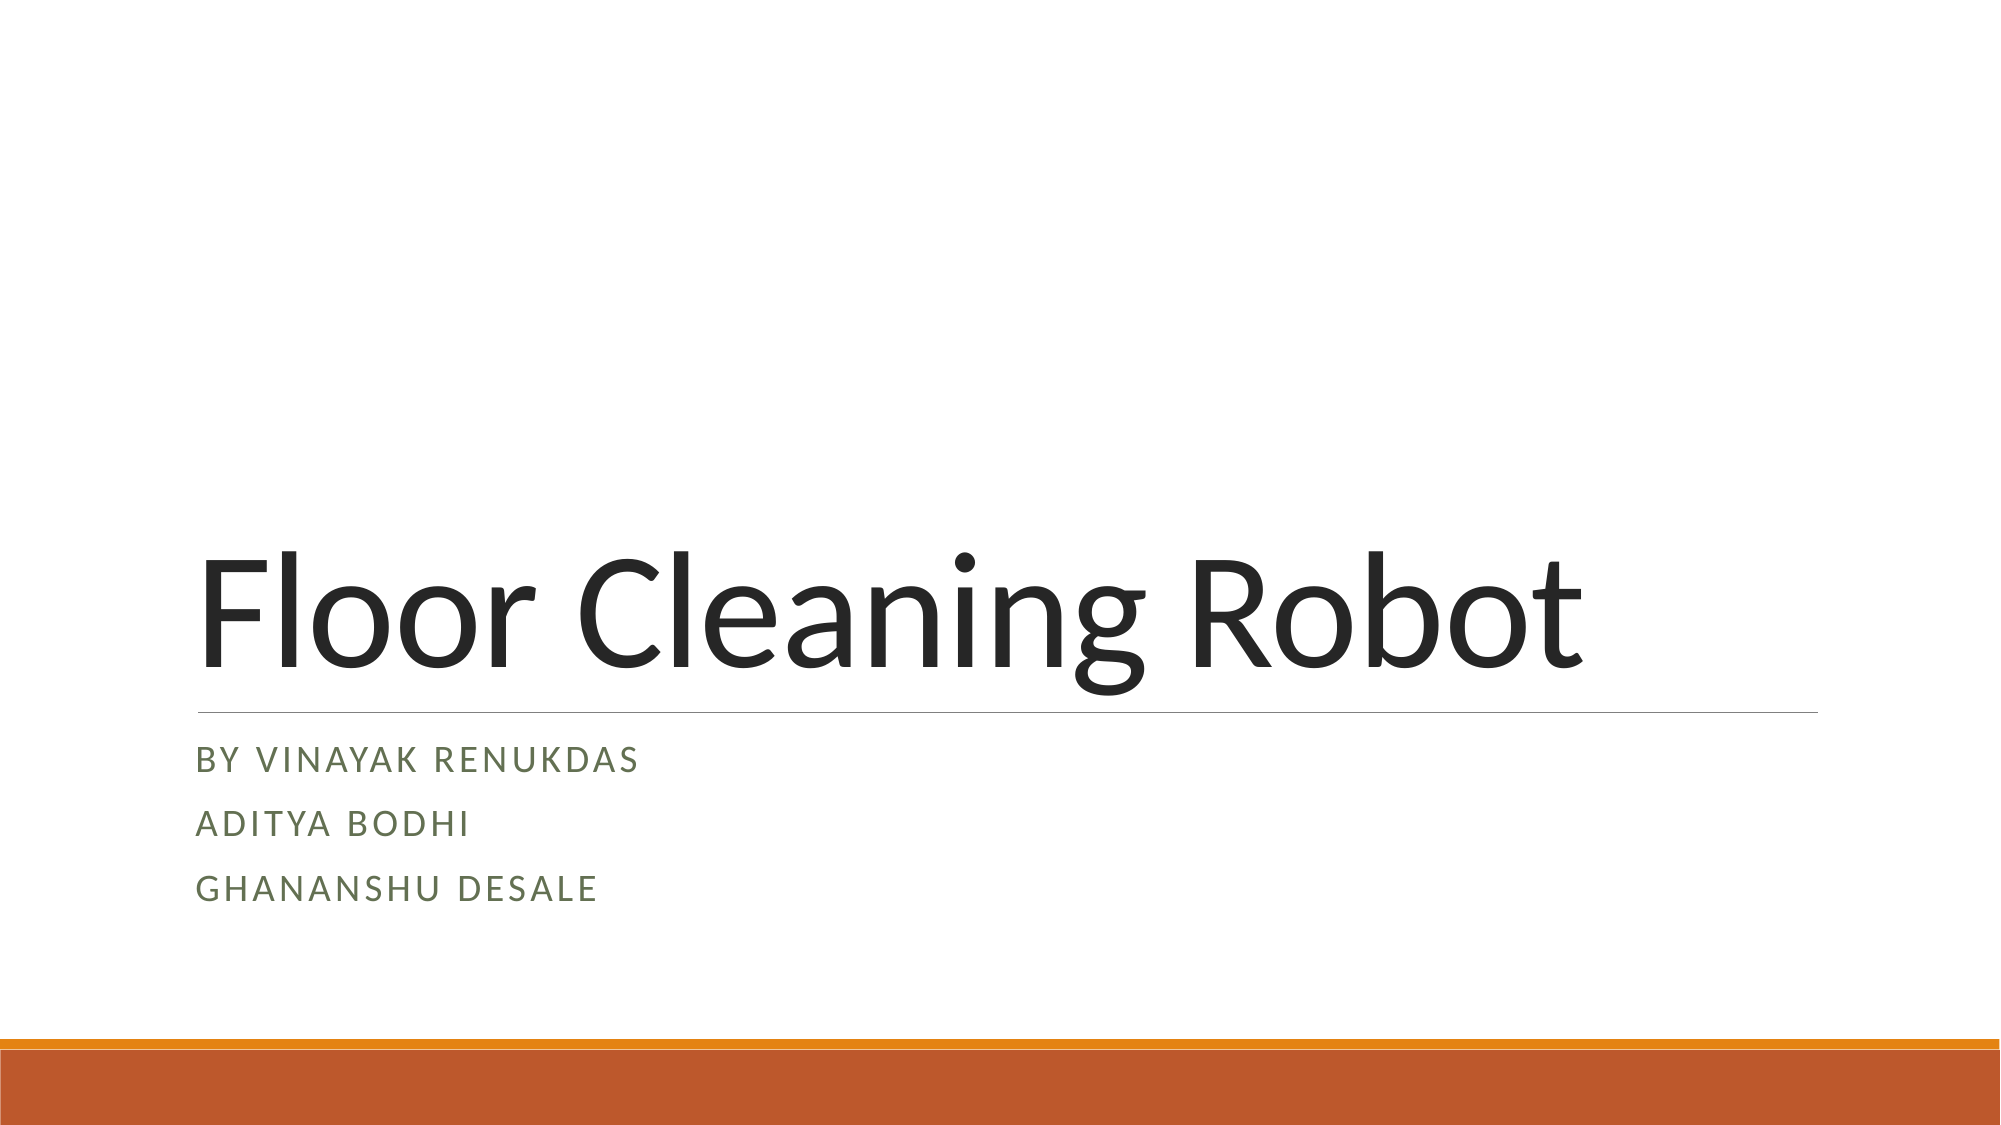

# Floor Cleaning Robot
By Vinayak Renukdas
Aditya Bodhi
Ghananshu Desale